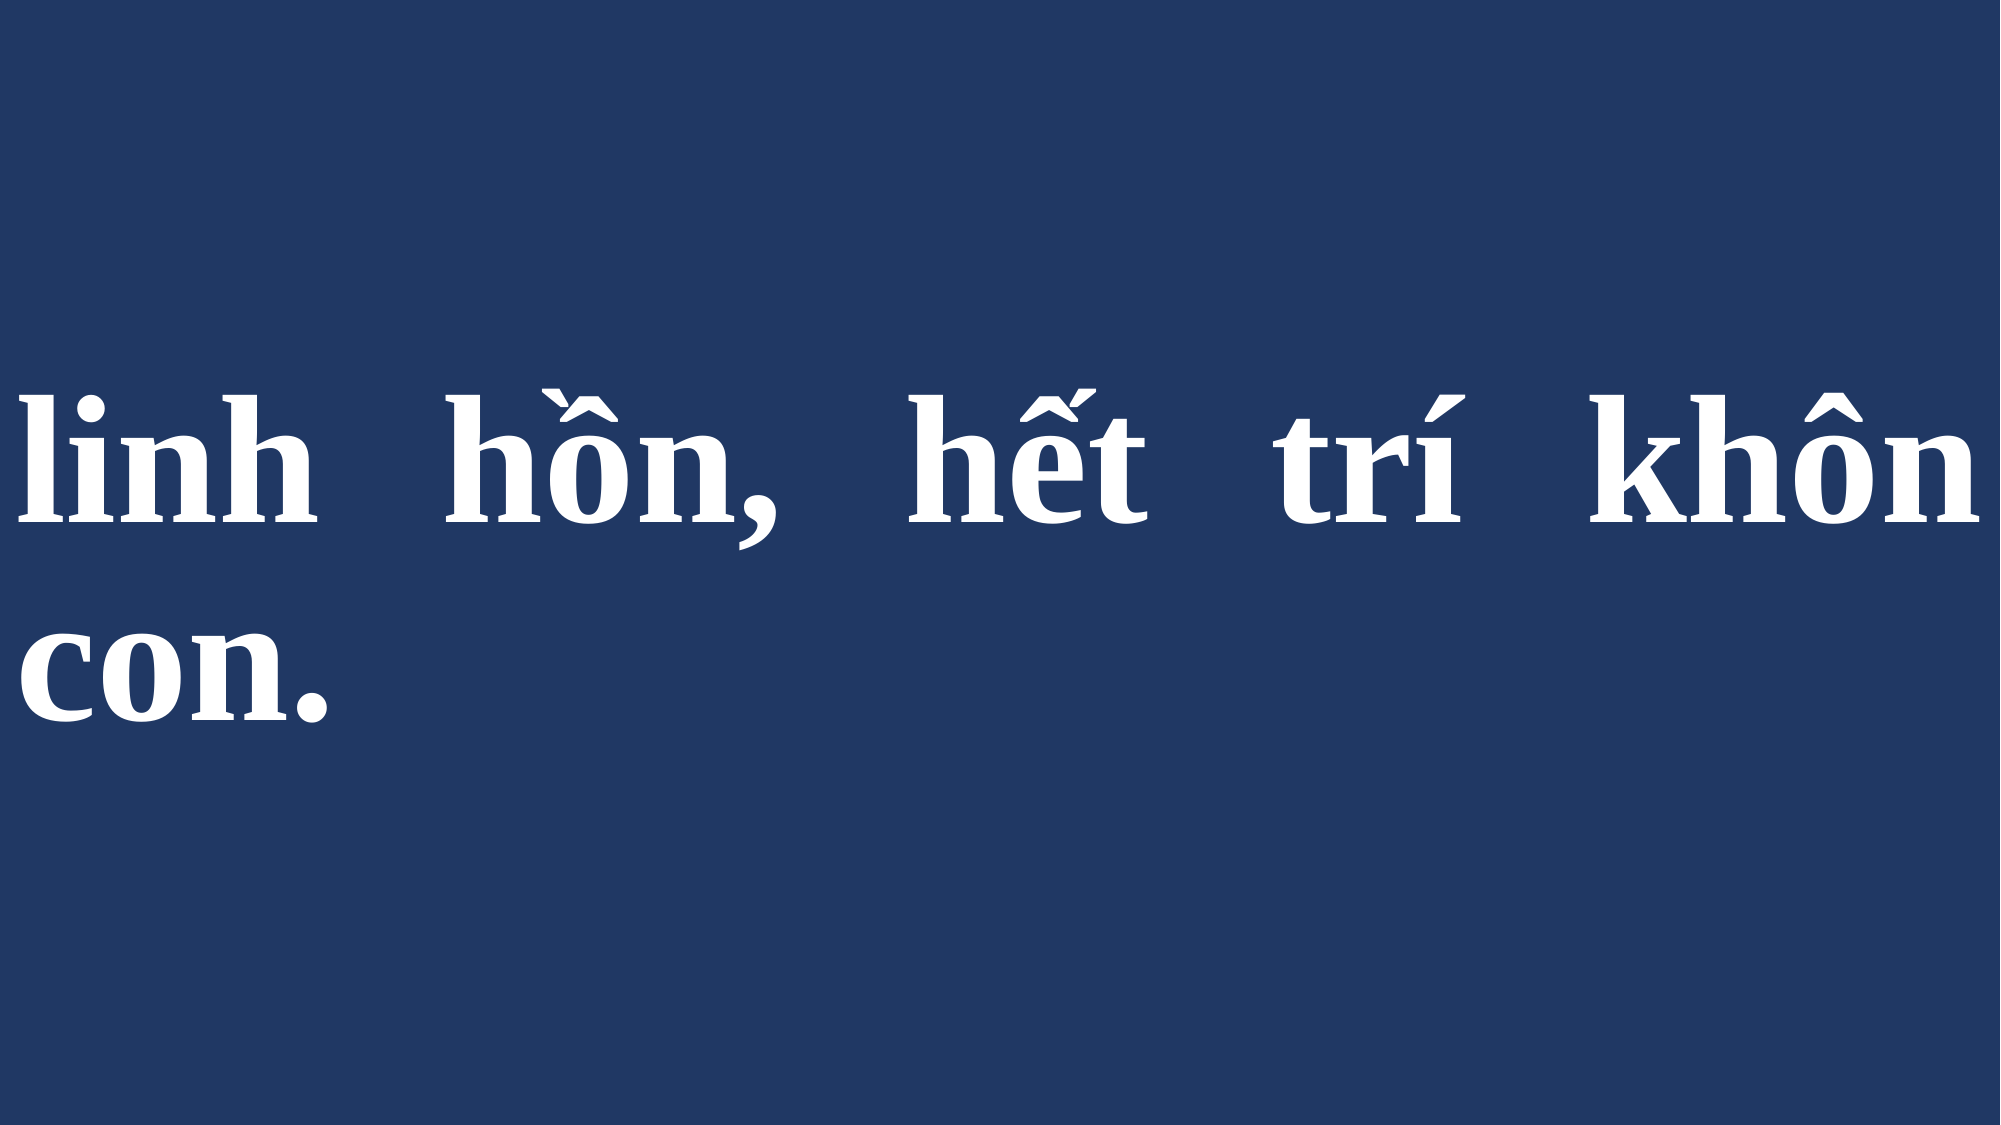

# linh hồn, hết trí khôn con.